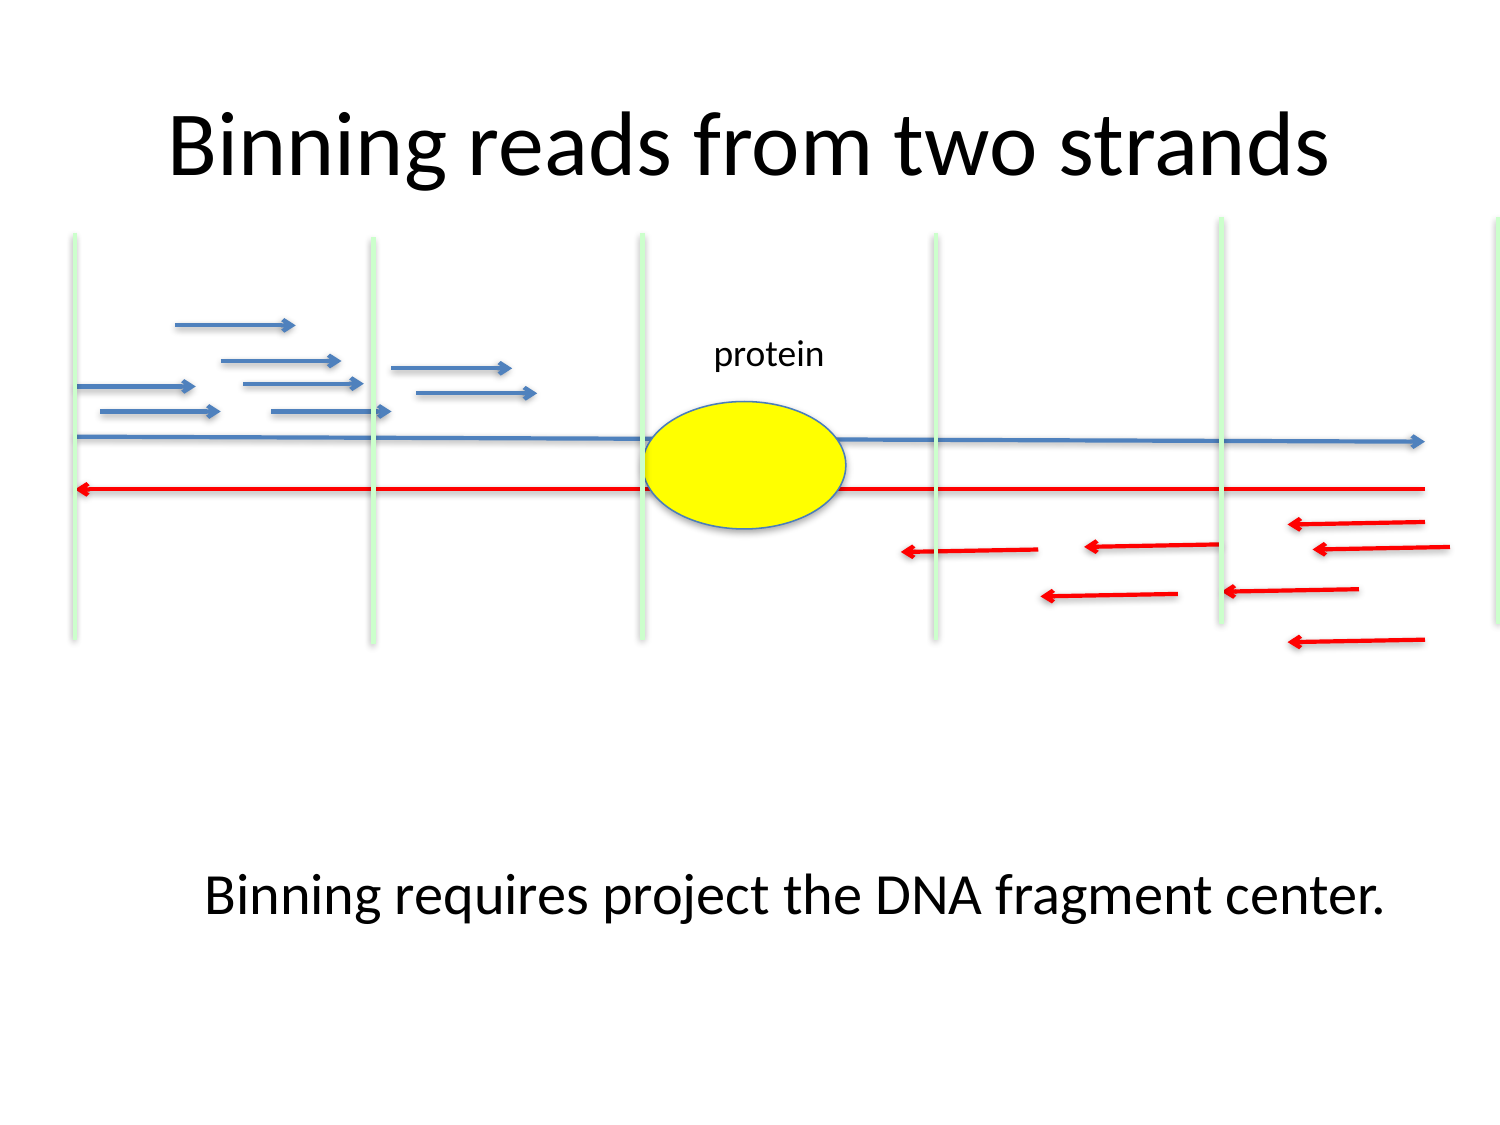

# Binning reads from two strands
protein

Binning requires project the DNA fragment center.